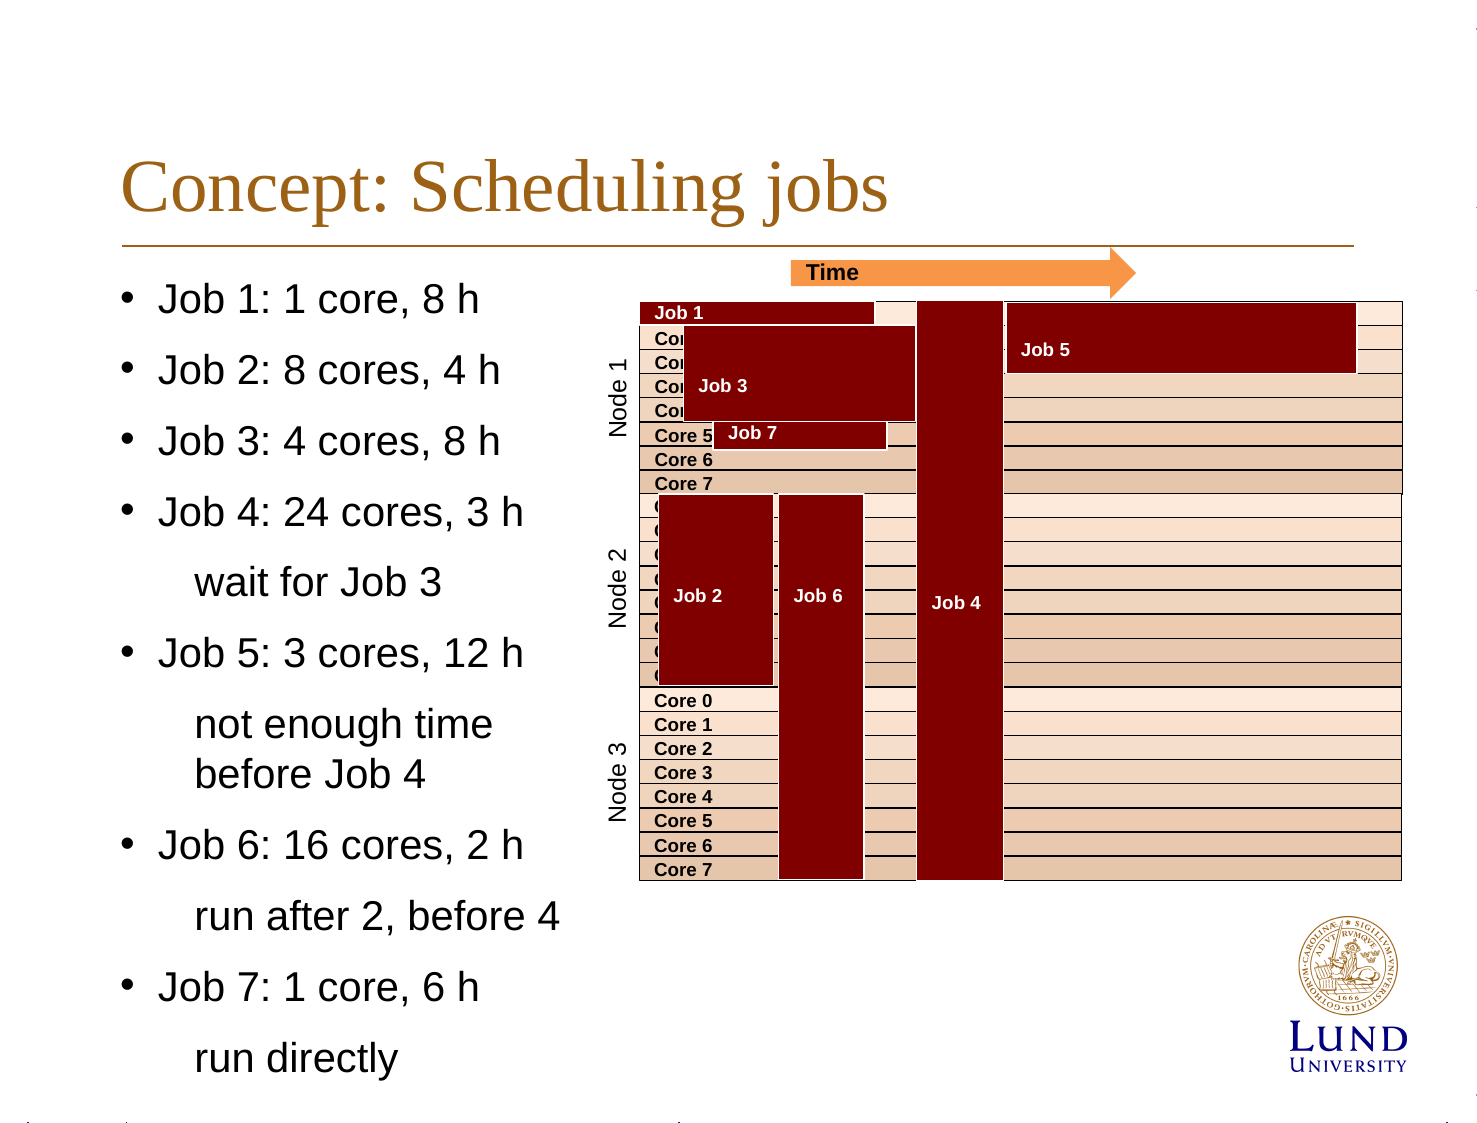

# Concept: Scheduling jobs
Time
Job 1: 1 core, 8 h
Job 2: 8 cores, 4 h
Job 3: 4 cores, 8 h
Job 4: 24 cores, 3 h
wait for Job 3
Job 5: 3 cores, 12 h
not enough time before Job 4
Job 6: 16 cores, 2 h
run after 2, before 4
Job 7: 1 core, 6 h
run directly

Job 4
Job 1
Core 0
Core 1
Core 2
Core 3
Core 4
Core 5
Core 6
Core 7
Core 0
Core 1
Core 2
Core 3
Core 4
Core 5
Core 6
Core 7
Core 0
Core 1
Core 2
Core 3
Core 4
Core 5
Core 6
Core 7

Job 5

Job 3
Node 1
Job 7

Job 2

Job 6
Node 2
Node 3